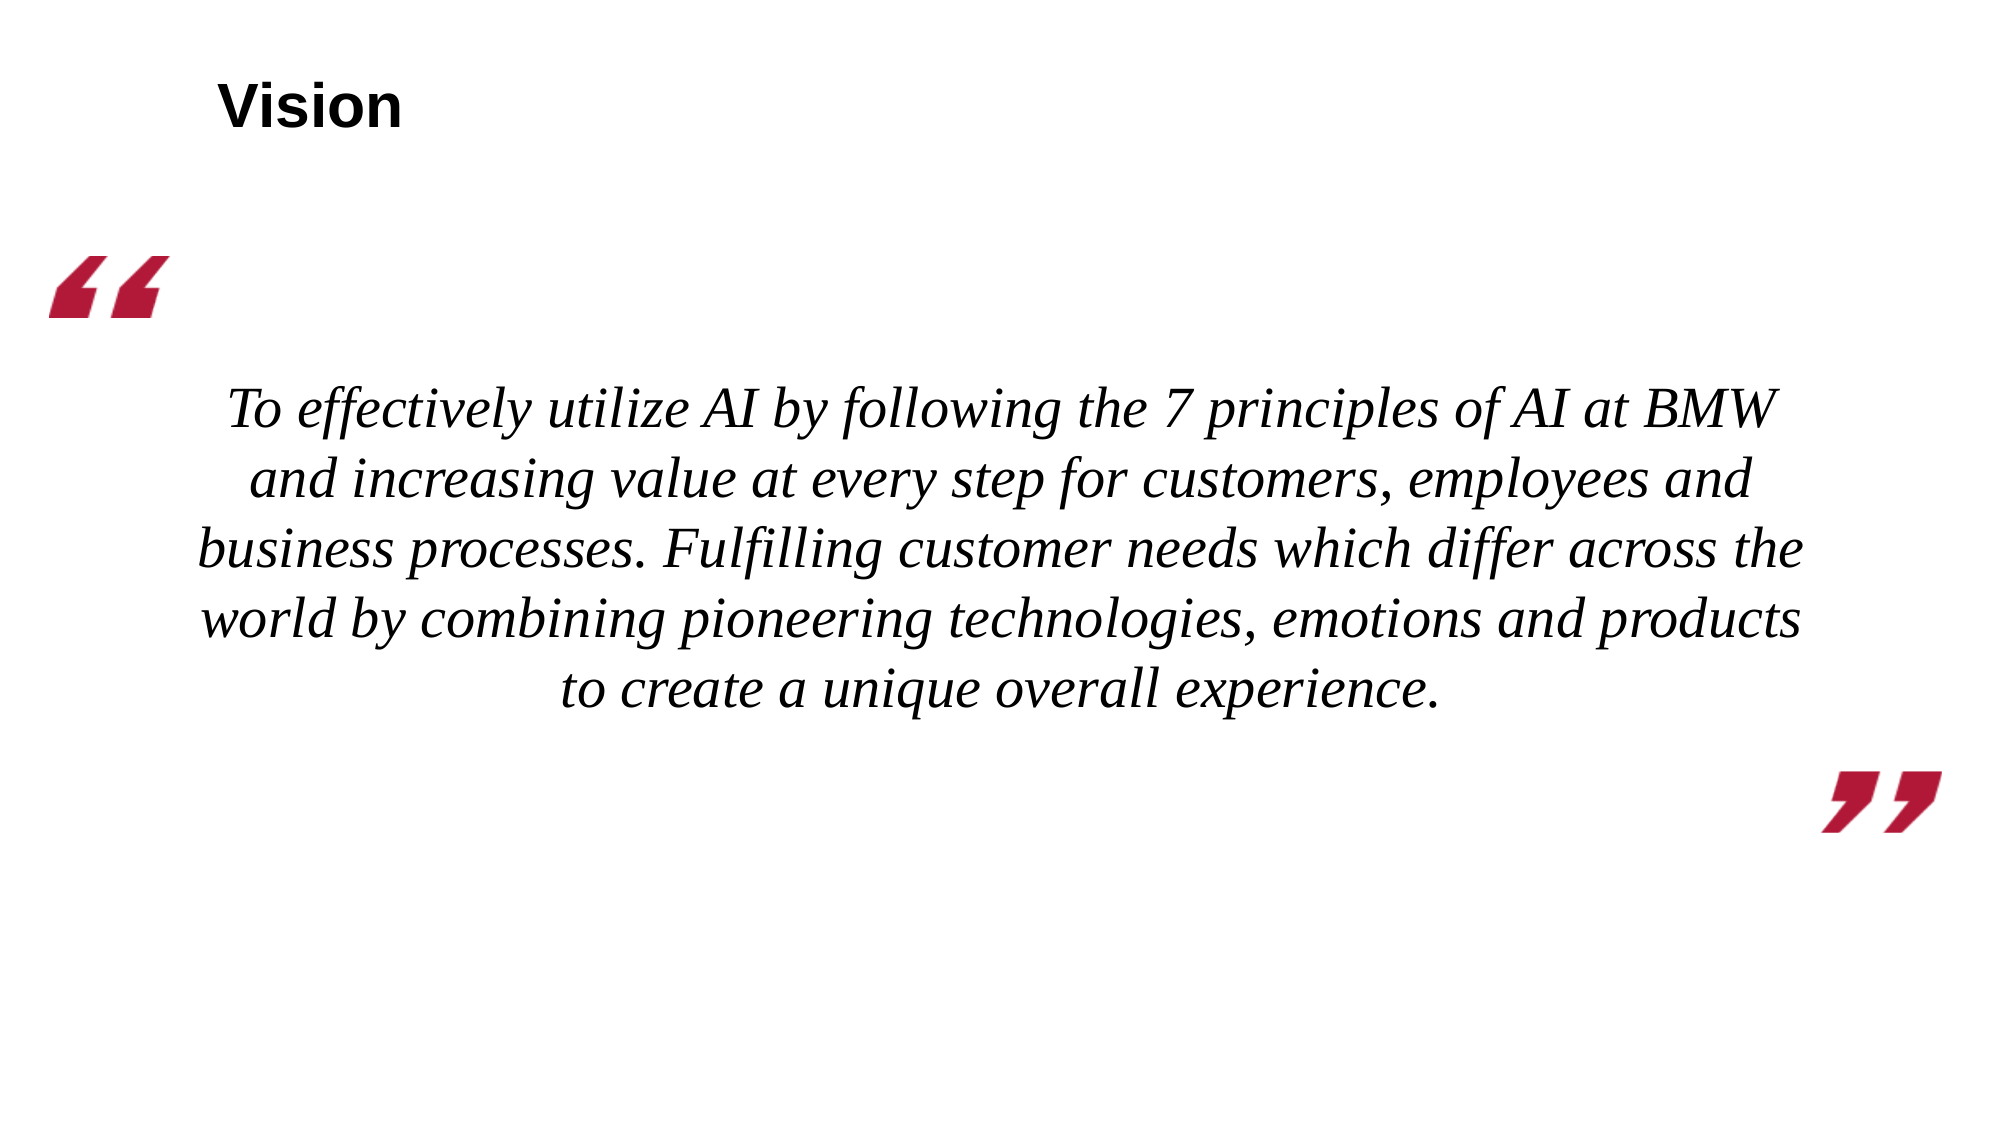

# Vision
To effectively utilize AI by following the 7 principles of AI at BMW and increasing value at every step for customers, employees and business processes. Fulfilling customer needs which differ across the world by combining pioneering technologies, emotions and products to create a unique overall experience.